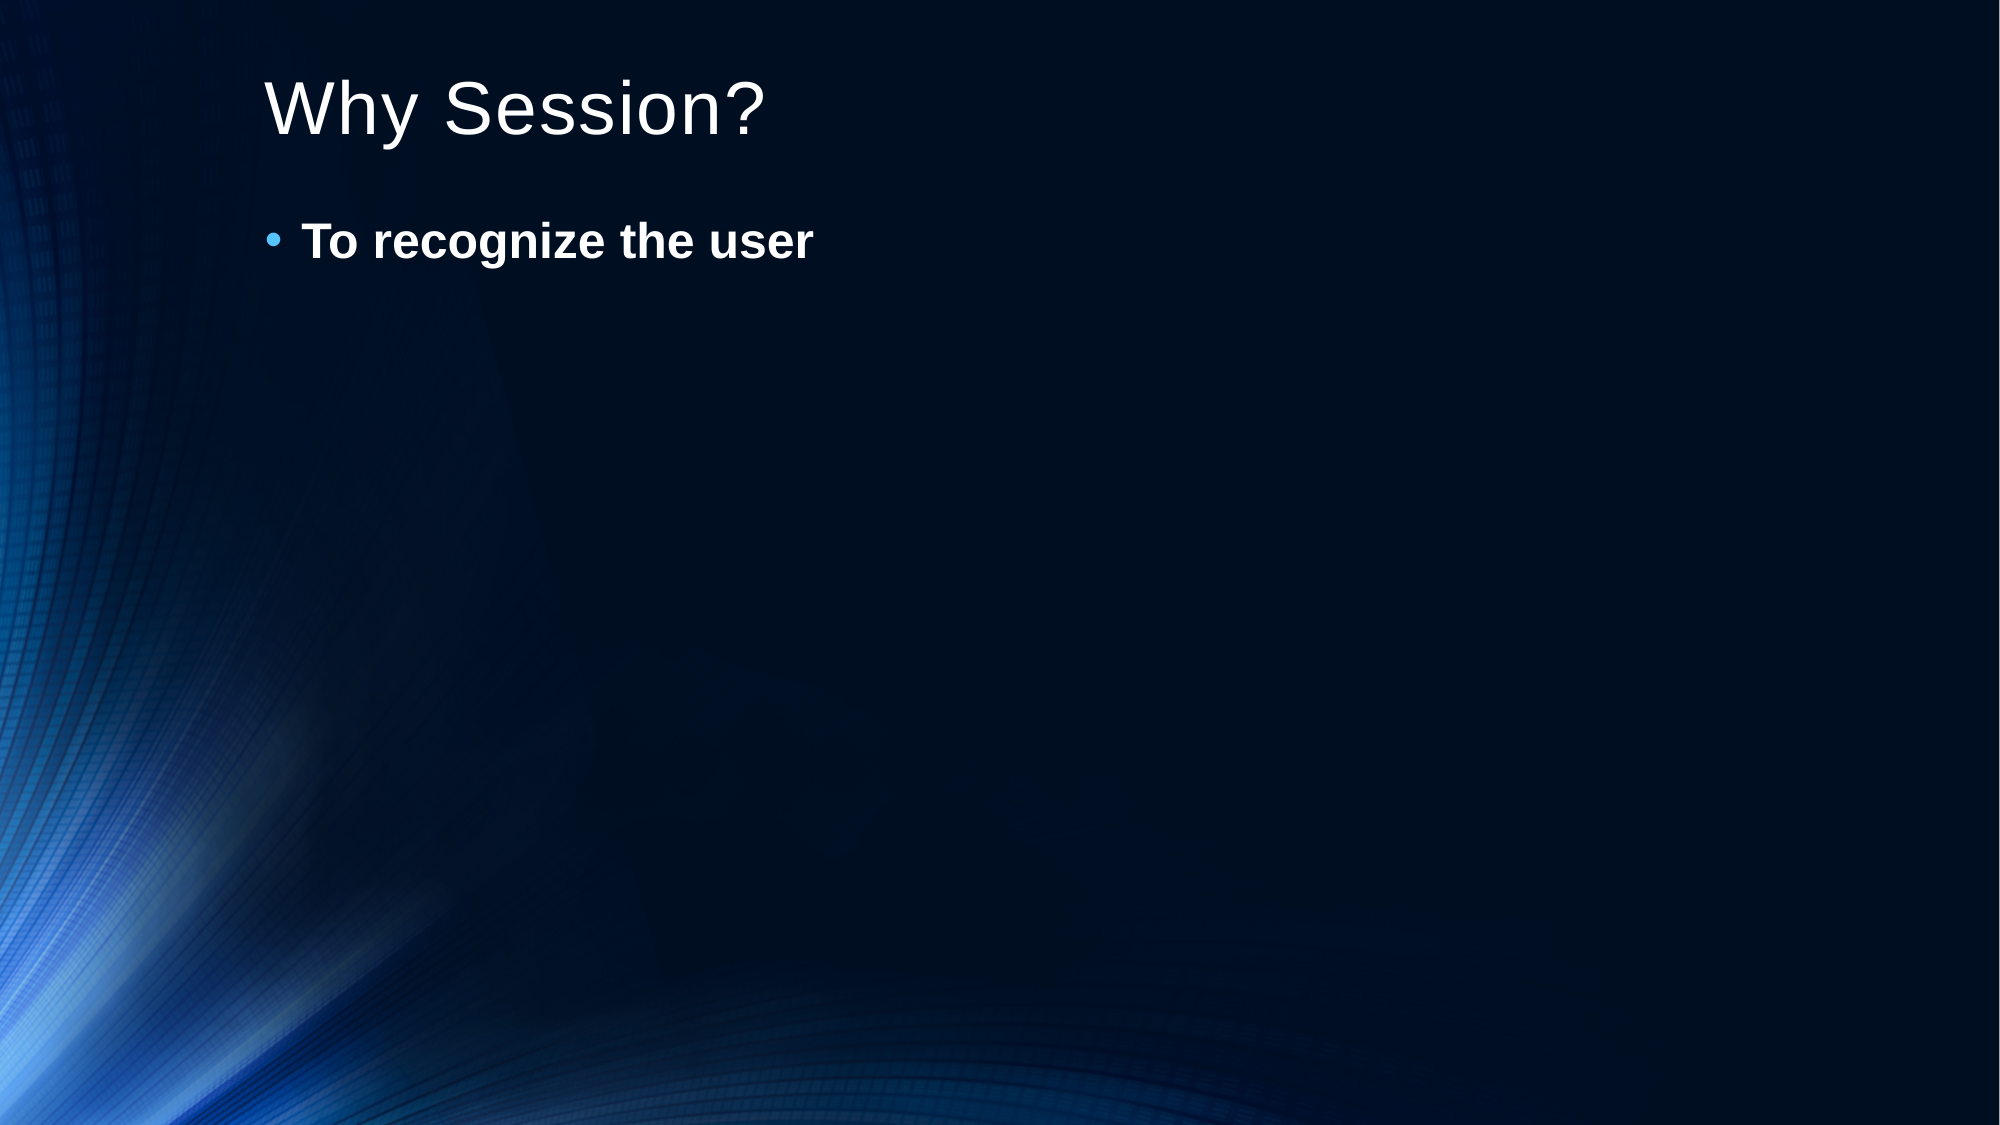

# Why Session?
To recognize the user